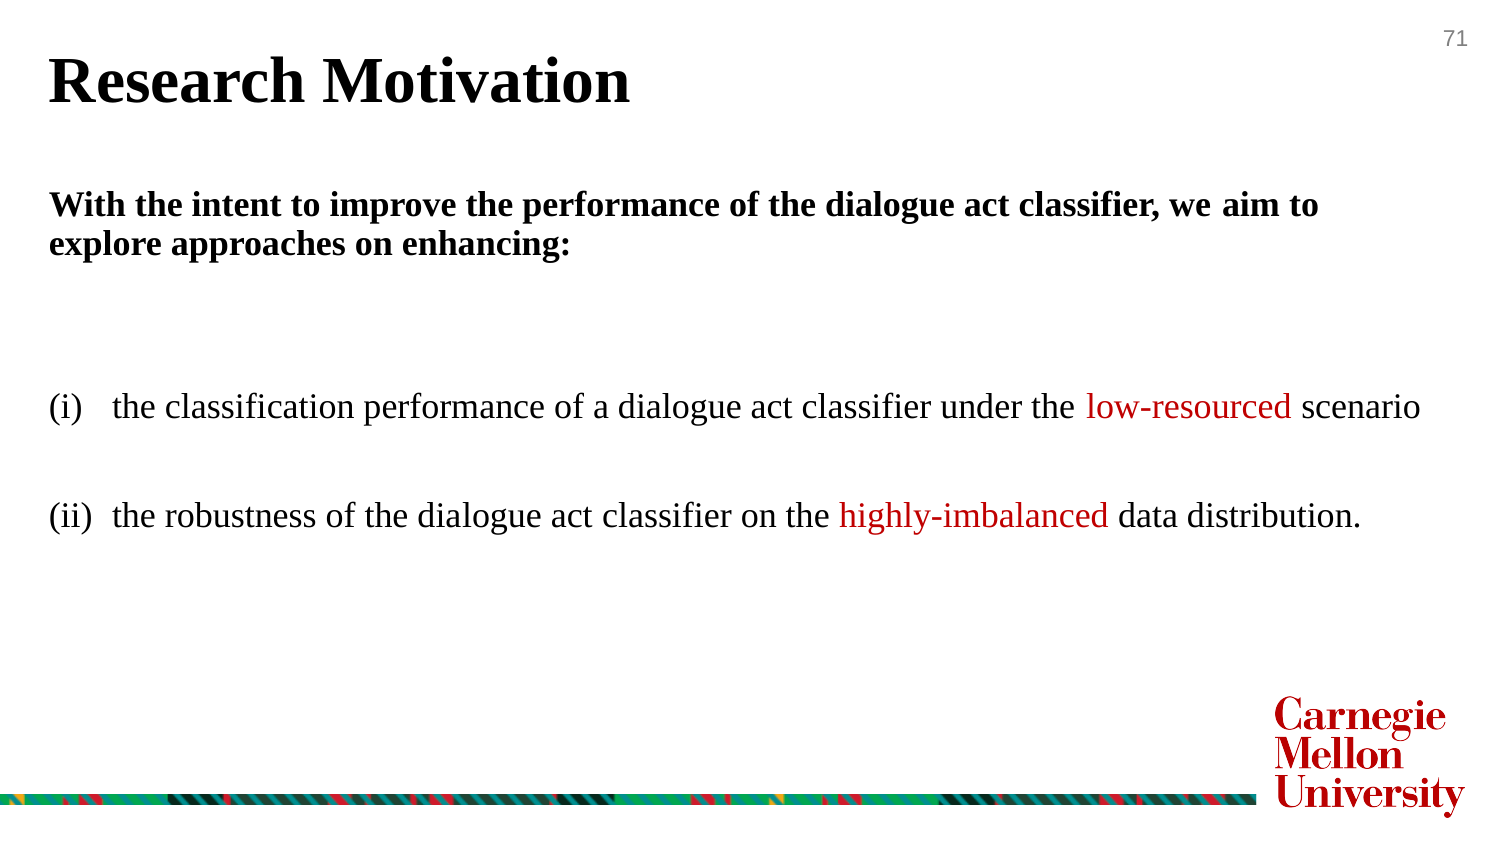

71
Research Motivation
With the intent to improve the performance of the dialogue act classifier, we aim to explore approaches on enhancing:

the classification performance of a dialogue act classifier under the low-resourced scenario

the robustness of the dialogue act classifier on the highly-imbalanced data distribution.